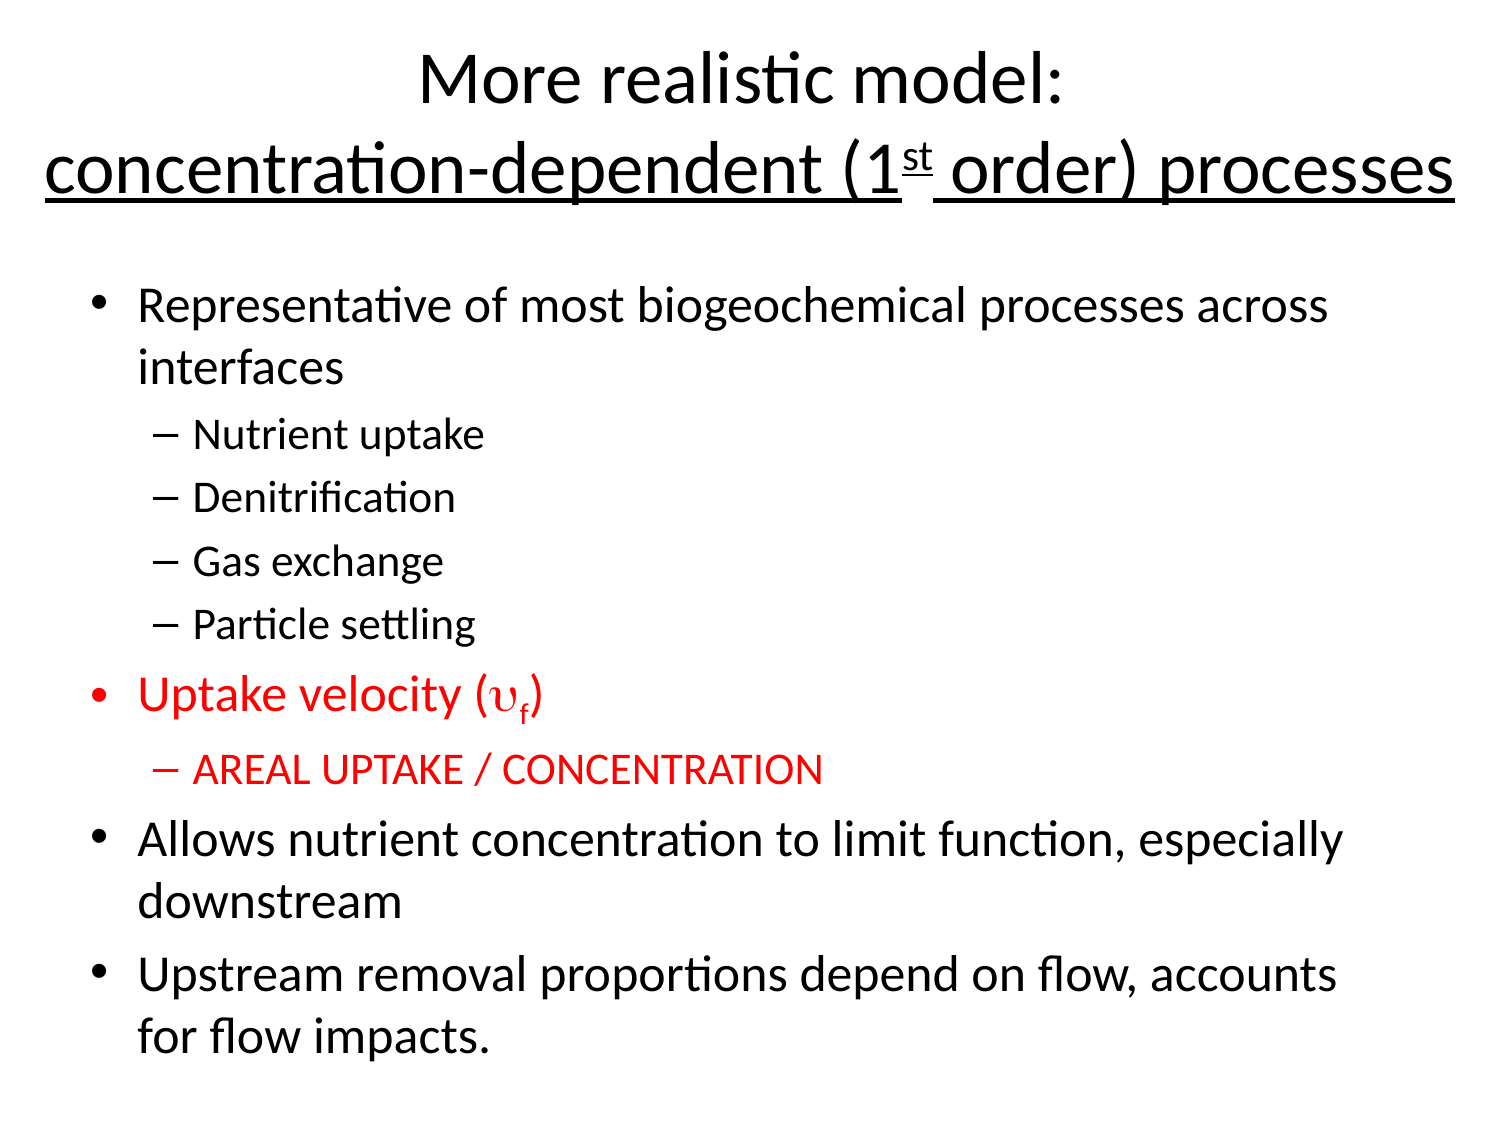

# More realistic model: concentration-dependent (1st order) processes
Representative of most biogeochemical processes across interfaces
Nutrient uptake
Denitrification
Gas exchange
Particle settling
Uptake velocity (υf)
AREAL UPTAKE / CONCENTRATION
Allows nutrient concentration to limit function, especially downstream
Upstream removal proportions depend on flow, accounts for flow impacts.